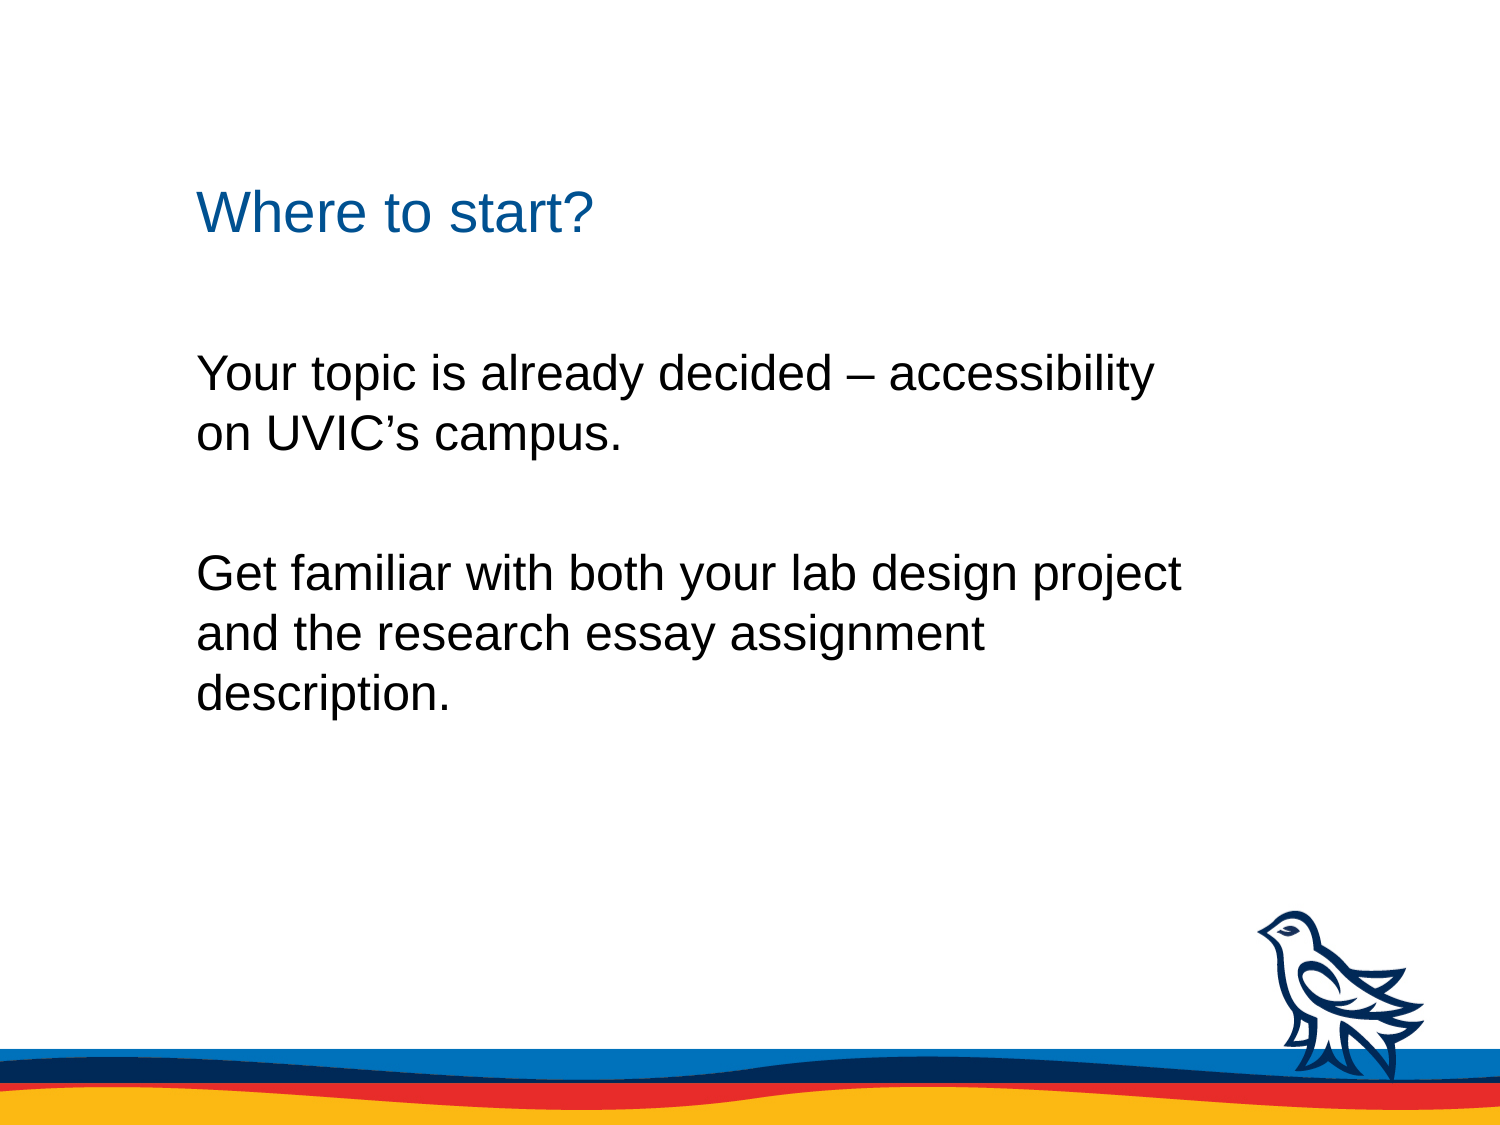

# Where to start?
Your topic is already decided – accessibility on UVIC’s campus.

Get familiar with both your lab design project and the research essay assignment description.